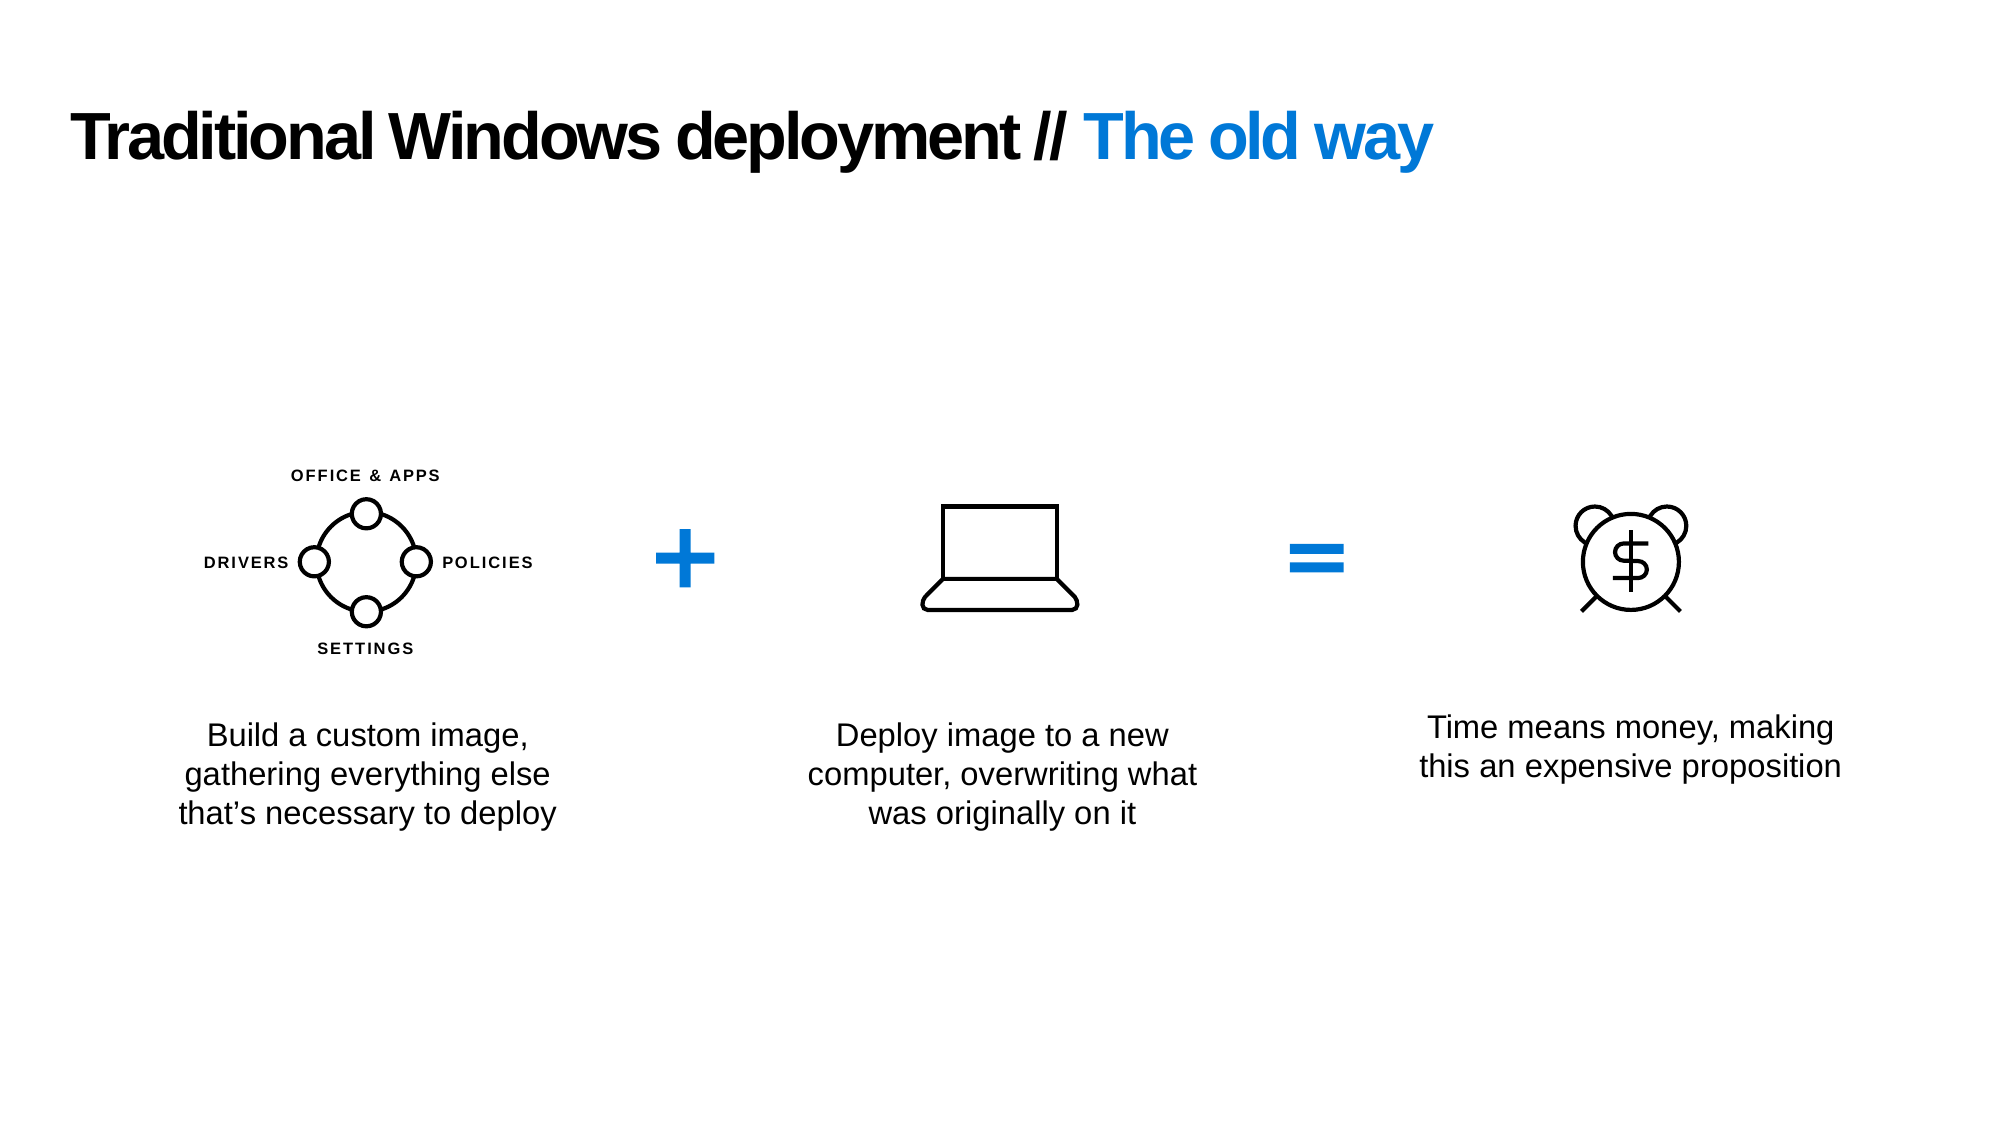

# Traditional Windows deployment // The old way
OFFICE & APPS

DRIVERS
POLICIES
SETTINGS

Build a custom image, gathering everything else that’s necessary to deploy
Deploy image to a new computer, overwriting what was originally on it
Time means money, making this an expensive proposition